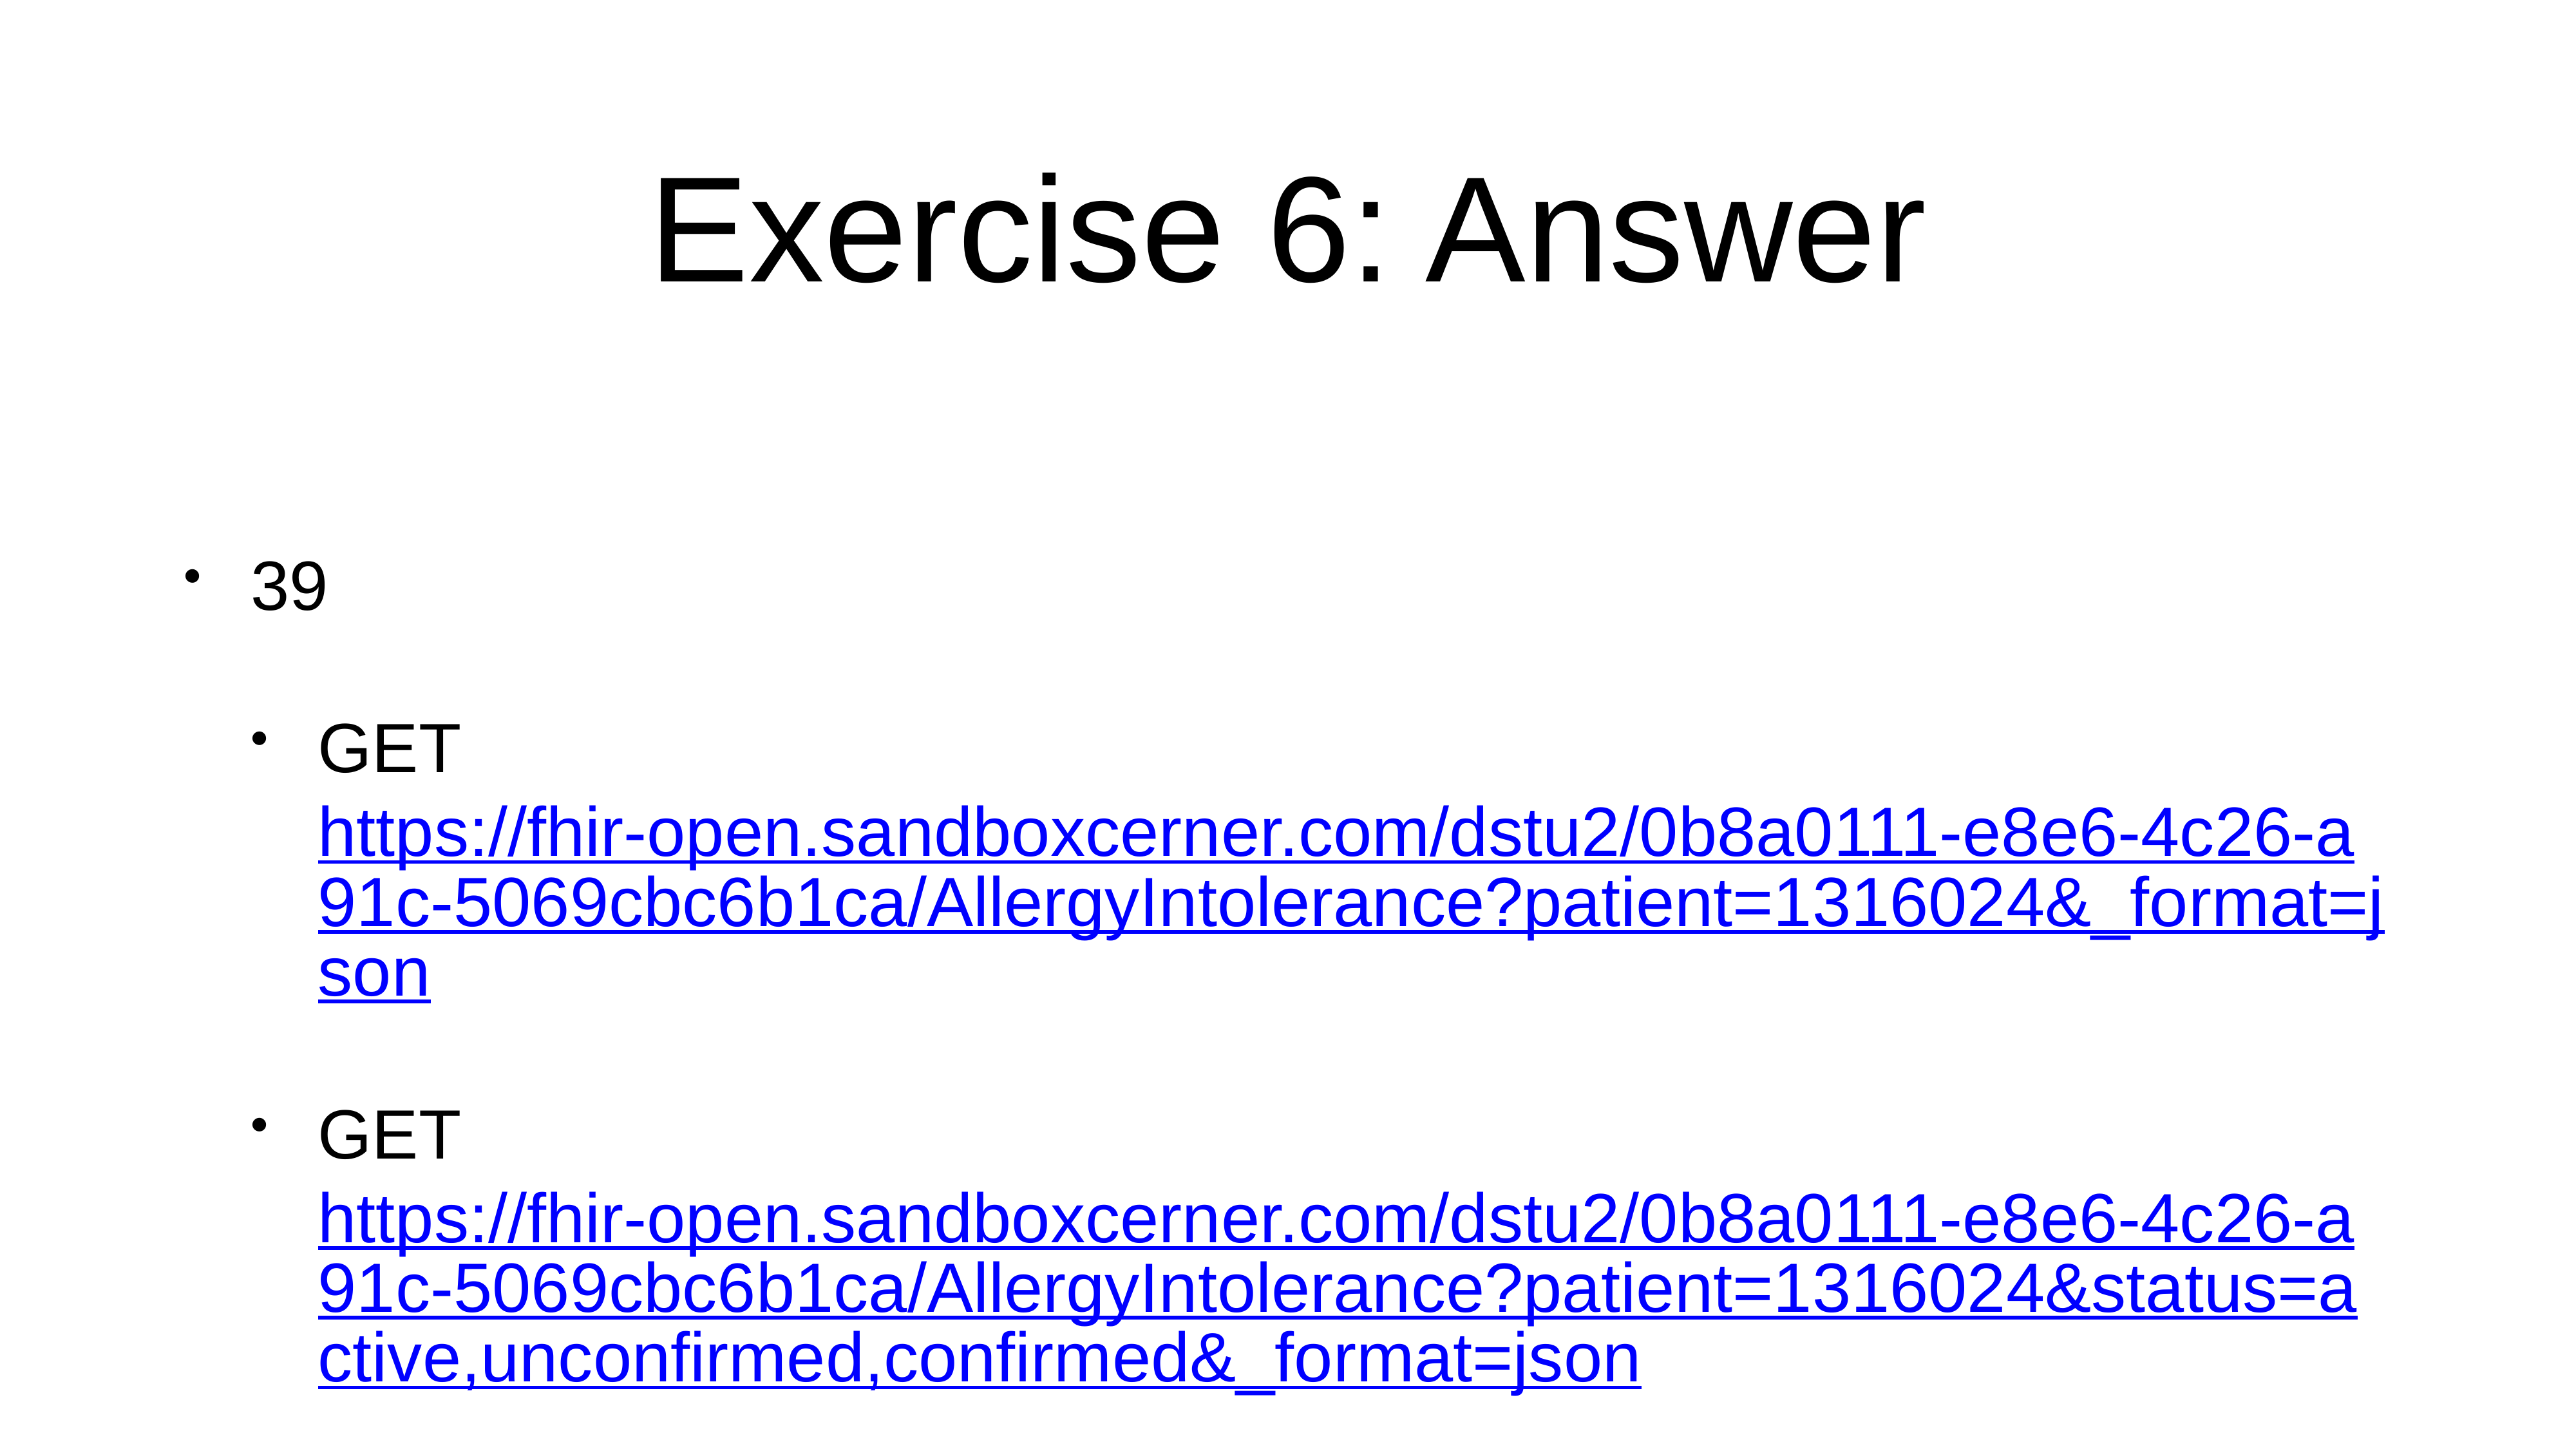

# Exercise 6: Answer
39
GET https://fhir-open.sandboxcerner.com/dstu2/0b8a0111-e8e6-4c26-a91c-5069cbc6b1ca/AllergyIntolerance?patient=1316024&_format=json
GET https://fhir-open.sandboxcerner.com/dstu2/0b8a0111-e8e6-4c26-a91c-5069cbc6b1ca/AllergyIntolerance?patient=1316024&status=active,unconfirmed,confirmed&_format=json